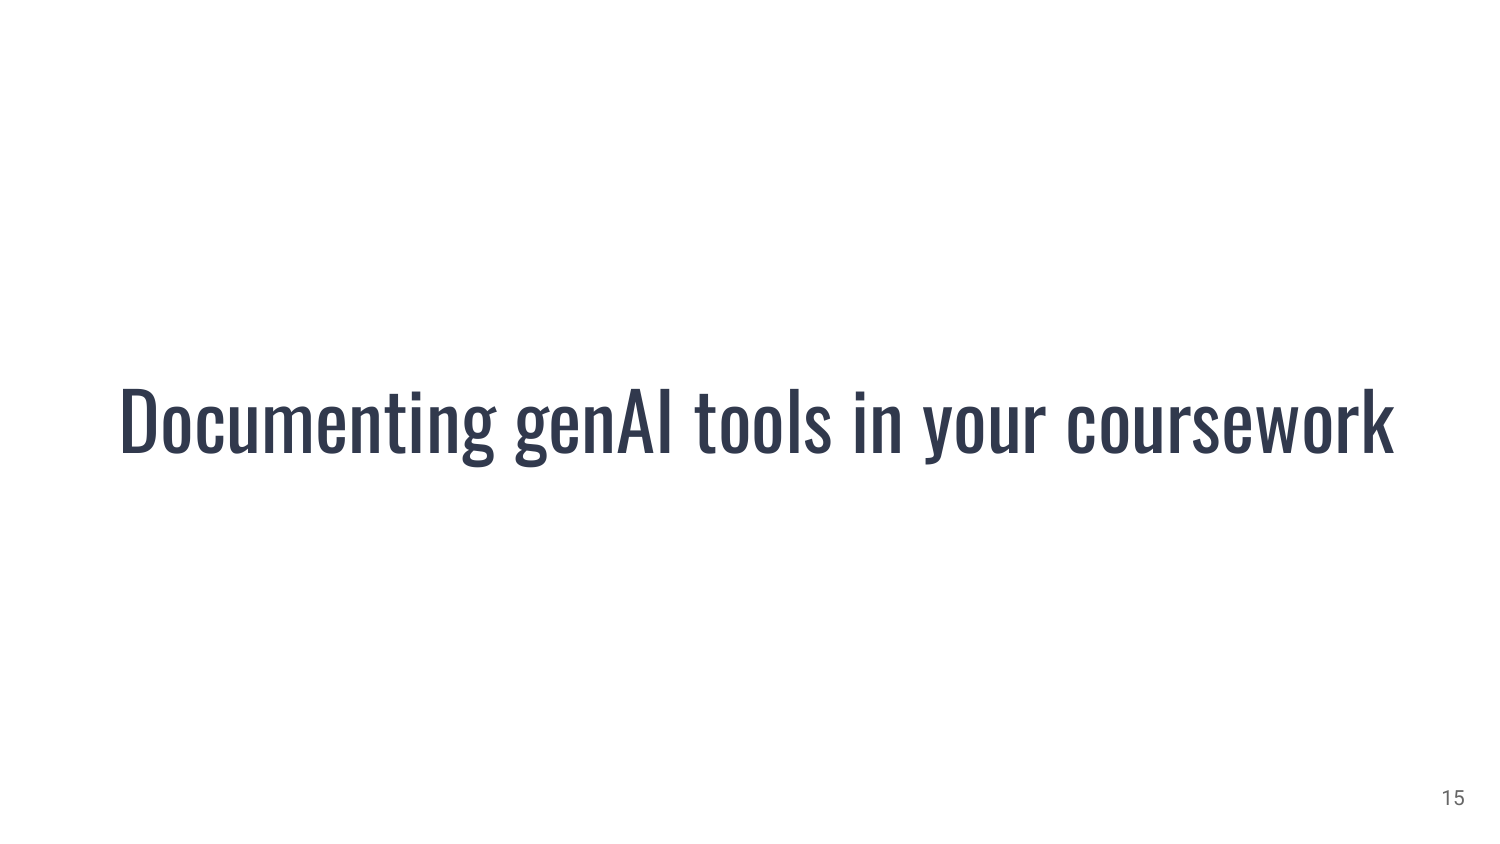

Documenting genAI tools in your coursework
15